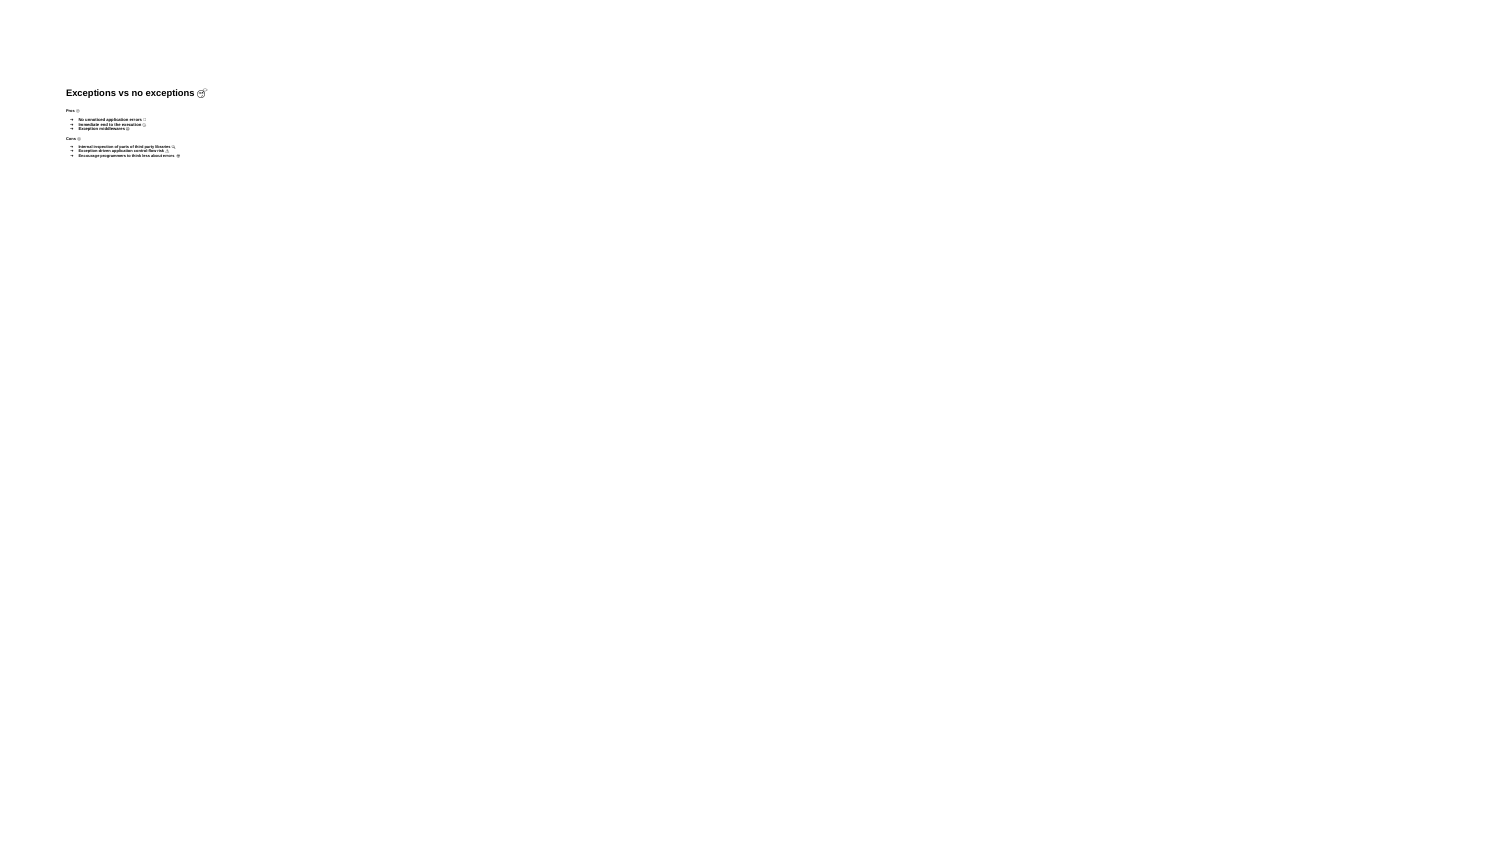

# Exceptions vs no exceptions 🤔

Pros 🙂
No unnoticed application errors 🥷
Immediate end to the execution 👻
Exception middlewares 😃

Cons ☹️
Internal inspection of parts of third party libraries 🔍
Exception-driven application control-flow risk ⚠️
Encourage programmers to think less about errors  🤓